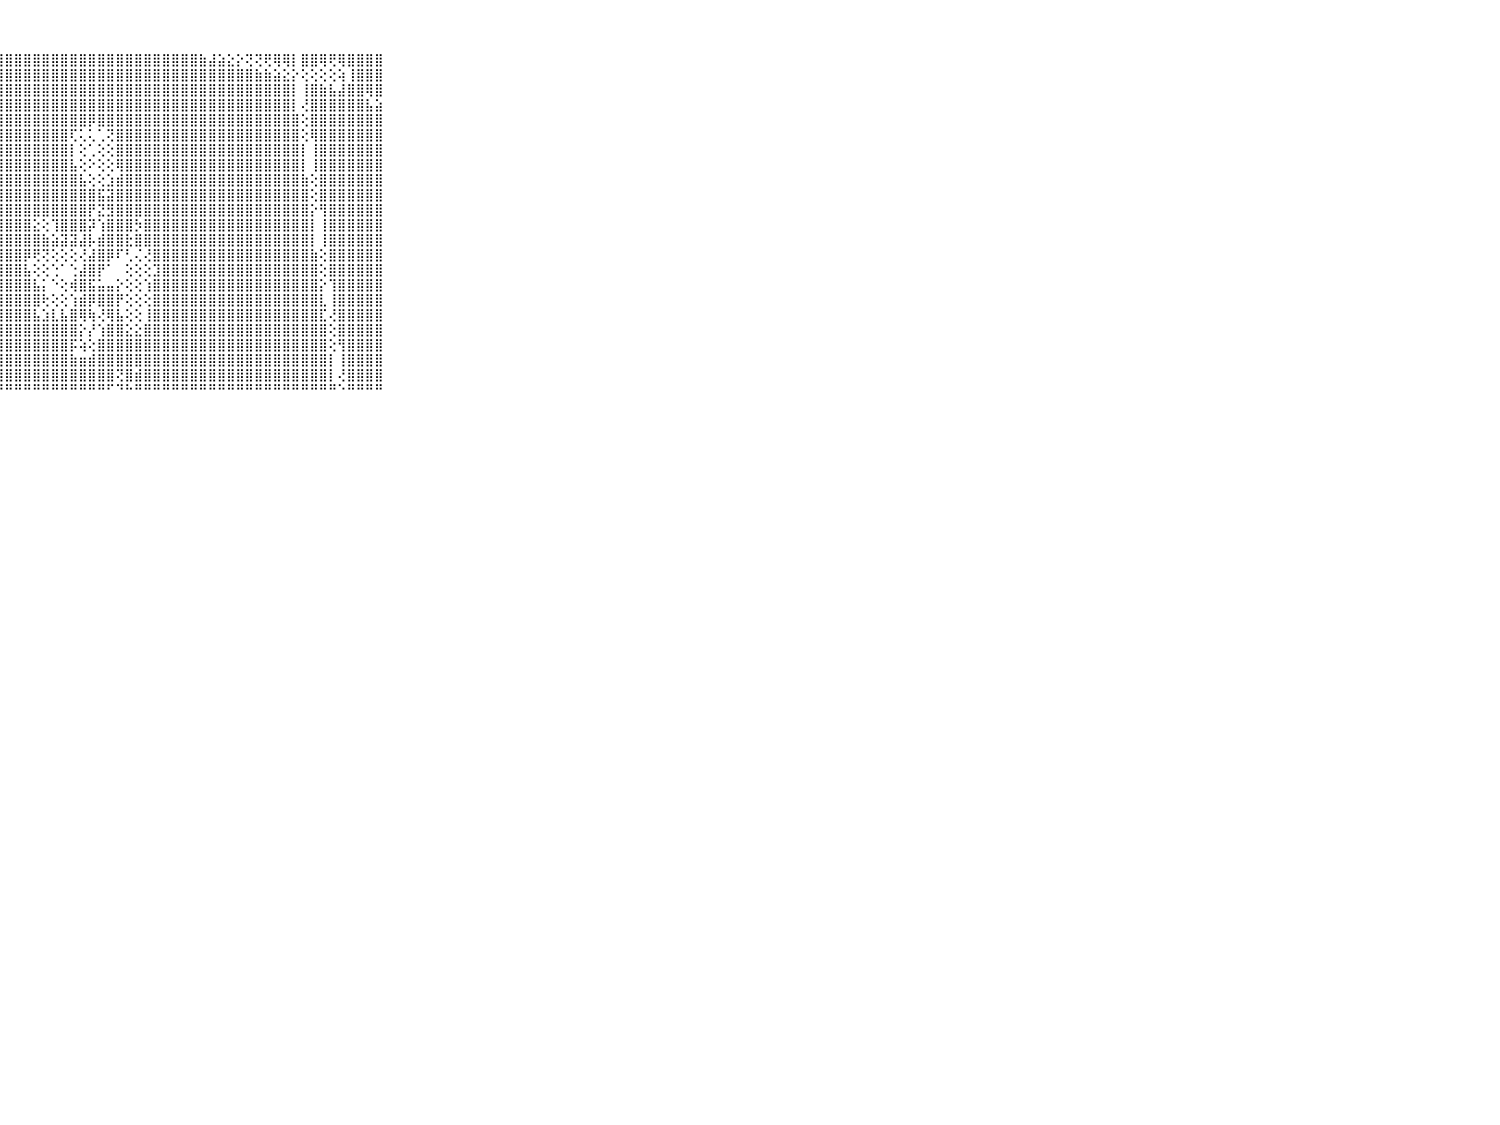

⠀⠀⠀⠀⠀⠀⠀⠀⠀⠀⠀⣿⣿⣿⣿⣿⣿⣿⣿⣿⣿⣿⣿⣿⣿⣿⣿⣿⣿⣿⣿⣿⣿⣿⣿⣿⣿⣿⣿⣿⣿⣿⣿⣿⣿⣿⣿⣿⣿⣷⣼⣵⣕⡕⢝⢝⢟⢿⢿⡇⣿⣿⢿⢟⢿⣿⣿⣿⣿⠀⠀⠀⠀⠀⠀⠀⠀⠀⠀⠀⠀
⠀⠀⠀⠀⠀⠀⠀⠀⠀⠀⠀⣿⣿⣿⣿⣿⣿⣿⣿⣿⣿⣿⣿⣿⣿⣿⣿⣿⣿⣿⣿⣿⣿⣿⣿⣿⣿⣿⣿⣿⣿⣿⣿⣿⣿⣿⣿⣿⣿⣿⣿⣿⣿⣿⣿⣷⣷⣵⣕⡕⢕⢕⢕⢕⢵⢸⣿⣿⣿⠀⠀⠀⠀⠀⠀⠀⠀⠀⠀⠀⠀
⠀⠀⠀⠀⠀⠀⠀⠀⠀⠀⠀⣿⣿⣿⣿⣿⣿⣿⣿⣿⣿⣿⣿⣿⣿⣿⣿⣿⣿⣿⣿⣿⣿⣿⣿⣿⣿⣿⣿⣿⣿⣿⣿⣿⣿⣿⣿⣿⣿⣿⣿⣿⣿⣿⣿⣿⣿⣿⣿⡇⢸⣿⣷⣧⣼⣿⣿⢿⣿⠀⠀⠀⠀⠀⠀⠀⠀⠀⠀⠀⠀
⠀⠀⠀⠀⠀⠀⠀⠀⠀⠀⠀⣿⣿⣿⣿⣿⣿⣿⣿⣿⣿⣿⣿⣿⣿⣿⣿⣿⣿⣿⣿⣿⣿⣿⣿⣿⣿⣿⣿⣿⣿⣿⣿⣿⣿⣿⣿⣿⣿⣿⣿⣿⣿⣿⣿⣿⣿⣿⣿⡇⢜⣿⣿⣿⣿⣿⣿⣧⣵⠀⠀⠀⠀⠀⠀⠀⠀⠀⠀⠀⠀
⠀⠀⠀⠀⠀⠀⠀⠀⠀⠀⠀⣿⣿⣿⣿⣿⣿⣿⣿⣿⣿⣿⣿⣿⣿⣿⣿⣿⣿⣿⣿⣿⣿⣿⣿⣿⣿⡿⣿⣿⣿⣿⣿⣿⣿⣿⣿⣿⣿⣿⣿⣿⣿⣿⣿⣿⣿⣿⣿⣿⢕⣿⣿⣿⣿⣿⣿⣿⣿⠀⠀⠀⠀⠀⠀⠀⠀⠀⠀⠀⠀
⠀⠀⠀⠀⠀⠀⠀⠀⠀⠀⠀⣿⣿⣿⣿⣿⣿⣿⣿⣿⣿⣿⣿⣿⣿⣿⣿⣿⣿⣿⣿⣿⣿⣿⣿⢏⢅⢅⢁⢝⣿⣿⣿⣿⣿⣿⣿⣿⣿⣿⣿⣿⣿⣿⣿⣿⣿⣿⣿⣿⢕⢿⣿⣿⣿⣿⣿⣿⣿⠀⠀⠀⠀⠀⠀⠀⠀⠀⠀⠀⠀
⠀⠀⠀⠀⠀⠀⠀⠀⠀⠀⠀⣿⣿⣿⣿⣿⣿⣿⣿⣿⣿⣿⣿⣿⣿⣿⣿⣿⣿⣿⣿⣿⣿⣿⣿⡇⢕⢁⢕⢕⣿⣿⣿⣿⣿⣿⣿⣿⣿⣿⣿⣿⣿⣿⣿⣿⣿⣿⣿⣿⡇⢸⣿⣿⣿⣿⣿⣿⣿⠀⠀⠀⠀⠀⠀⠀⠀⠀⠀⠀⠀
⠀⠀⠀⠀⠀⠀⠀⠀⠀⠀⠀⣿⣿⣿⣿⣿⣿⣿⣿⣿⣿⣿⣿⣿⣿⣿⣿⣿⣿⣿⣿⣿⣿⣿⣿⣧⢕⠕⢕⢕⢿⣿⣿⣿⣿⣿⣿⣿⣿⣿⣿⣿⣿⣿⣿⣿⣿⣿⣿⣿⡇⢸⣿⣿⣿⣿⣿⣿⣿⠀⠀⠀⠀⠀⠀⠀⠀⠀⠀⠀⠀
⠀⠀⠀⠀⠀⠀⠀⠀⠀⠀⠀⣿⣿⣿⣿⣿⣿⣿⣿⣿⣿⣿⣿⣿⣿⣿⣿⣿⣿⣿⣿⣿⣿⣿⣿⣿⣧⢕⢕⣱⣾⣿⣿⣿⣿⣿⣿⣿⣿⣿⣿⣿⣿⣿⣿⣿⣿⣿⣿⣿⣷⢕⣿⣿⣿⣿⣿⣿⣿⠀⠀⠀⠀⠀⠀⠀⠀⠀⠀⠀⠀
⠀⠀⠀⠀⠀⠀⠀⠀⠀⠀⠀⣿⣿⣿⣿⣿⣿⣿⣿⣿⣿⣿⣿⣿⣿⣿⣿⣿⣿⣿⣿⣿⣿⣿⣿⣿⣿⣿⣯⣽⣿⣿⣿⣿⣿⣿⣿⣿⣿⣿⣿⣿⣿⣿⣿⣿⣿⣿⣿⣿⣿⢕⣿⣿⣿⣿⣿⣿⣿⠀⠀⠀⠀⠀⠀⠀⠀⠀⠀⠀⠀
⠀⠀⠀⠀⠀⠀⠀⠀⠀⠀⠀⣿⣿⣿⣿⣿⣿⣿⣿⣿⣿⣿⣿⣿⣿⣿⣿⣿⣿⣿⣿⣿⣿⣿⣿⣿⣿⡟⣝⣻⣿⣿⣿⣿⣿⣿⣿⣿⣿⣿⣿⣿⣿⣿⣿⣿⣿⣿⣿⣿⣿⡕⢻⣿⣿⣿⣿⣿⣿⠀⠀⠀⠀⠀⠀⠀⠀⠀⠀⠀⠀
⠀⠀⠀⠀⠀⠀⠀⠀⠀⠀⠀⣿⣿⣿⣿⣿⣿⣿⣿⣿⣿⣿⣿⣿⣿⣿⣿⣿⣿⣿⣿⣕⢕⢹⣿⣿⣿⡽⢱⣿⣿⣿⡳⣿⣿⣿⣿⣿⣿⣿⣿⣿⣿⣿⣿⣿⣿⣿⣿⣿⣿⡇⢸⣿⣿⣿⣿⣿⣿⠀⠀⠀⠀⠀⠀⠀⠀⠀⠀⠀⠀
⠀⠀⠀⠀⠀⠀⠀⠀⠀⠀⠀⣿⣿⣿⣿⣿⣿⣿⣿⣿⣿⣿⣿⣿⣿⣿⣿⣿⣿⣿⣿⣿⣷⣵⣽⣽⣼⡧⣾⣿⣿⣗⣿⣿⣿⣿⣿⣿⣿⣿⣿⣿⣿⣿⣿⣿⣿⣿⣿⣿⣿⡇⢸⣿⣿⣿⣿⣿⣿⠀⠀⠀⠀⠀⠀⠀⠀⠀⠀⠀⠀
⠀⠀⠀⠀⠀⠀⠀⠀⠀⠀⠀⣿⣿⣿⣿⣿⣿⣿⣿⣿⣿⣿⣿⣿⣿⣿⣿⣿⣿⣿⡿⢟⢝⢕⢕⢕⢜⣼⣿⡿⠏⢃⢌⢜⣿⣿⣿⣿⣿⣿⣿⣿⣿⣿⣿⣿⣿⣿⣿⣿⣿⣷⢕⣿⣿⣿⣿⣿⣿⠀⠀⠀⠀⠀⠀⠀⠀⠀⠀⠀⠀
⠀⠀⠀⠀⠀⠀⠀⠀⠀⠀⠀⣿⣿⣿⣿⣿⣿⣿⣿⣿⣿⣿⣿⣿⣿⣿⣿⣿⣿⣿⣧⢕⢕⢑⠁⢑⣼⣿⡟⠁⠀⢕⢕⢕⣹⣿⣿⣿⣿⣿⣿⣿⣿⣿⣿⣿⣿⣿⣿⣿⣿⣿⢕⣿⣿⣿⣿⣿⣿⠀⠀⠀⠀⠀⠀⠀⠀⠀⠀⠀⠀
⠀⠀⠀⠀⠀⠀⠀⠀⠀⠀⠀⣿⣿⣿⣿⣿⣿⣿⣿⣿⣿⣿⣿⣿⣿⣿⣿⣿⣿⣿⣿⣧⡅⠑⢕⢾⣿⣯⣥⣤⡕⢕⢕⢱⣿⣿⣿⣿⣿⣿⣿⣿⣿⣿⣿⣿⣿⣿⣿⣿⣿⣿⡕⢹⣿⣿⣿⣿⣿⠀⠀⠀⠀⠀⠀⠀⠀⠀⠀⠀⠀
⠀⠀⠀⠀⠀⠀⠀⠀⠀⠀⠀⣿⣿⣿⣿⣿⣿⣿⣿⣿⣿⣿⣿⣿⣿⣿⣿⣿⣿⣿⣿⣿⢗⢕⢕⢱⣾⡿⣿⣿⡟⢕⢕⢕⣿⣿⣿⣿⣿⣿⣿⣿⣿⣿⣿⣿⣿⣿⣿⣿⣿⣿⣇⢸⣿⣿⣿⣿⣿⠀⠀⠀⠀⠀⠀⠀⠀⠀⠀⠀⠀
⠀⠀⠀⠀⠀⠀⠀⠀⠀⠀⠀⣿⣿⣿⣿⣿⣿⣿⣿⣿⣿⣿⣿⣿⣿⣿⣿⣿⣿⣿⣿⣧⣱⣇⣧⣿⢿⢷⢜⢿⣧⢕⢕⢸⣿⣿⣿⣿⣿⣿⣿⣿⣿⣿⣿⣿⣿⣿⣿⣿⣿⣿⣏⢜⣿⣿⣿⣿⣿⠀⠀⠀⠀⠀⠀⠀⠀⠀⠀⠀⠀
⠀⠀⠀⠀⠀⠀⠀⠀⠀⠀⠀⣿⣿⣿⣿⣿⣿⣿⣿⣿⣿⣿⣿⣿⣿⣿⣿⣿⣿⣿⣿⣿⣿⣿⣿⣿⡕⡜⢱⣿⣿⣕⣕⣿⣿⣿⣿⣿⣿⣿⣿⣿⣿⣿⣿⣿⣿⣿⣿⣿⣿⣿⣿⢕⣿⣿⣿⣿⣿⠀⠀⠀⠀⠀⠀⠀⠀⠀⠀⠀⠀
⠀⠀⠀⠀⠀⠀⠀⠀⠀⠀⠀⣿⣿⣿⣿⣿⣿⣿⣿⣿⣿⣿⣿⣿⣿⣿⣿⣿⣿⣿⣿⣿⣿⣿⣿⡯⢵⢕⣿⣿⣿⣿⣿⣿⣿⣿⣿⣿⣿⣿⣿⣿⣿⣿⣿⣿⣿⣿⣿⣿⣿⣿⣿⢕⢻⣿⣿⣿⣿⠀⠀⠀⠀⠀⠀⠀⠀⠀⠀⠀⠀
⠀⠀⠀⠀⠀⠀⠀⠀⠀⠀⠀⣿⣿⣿⣿⣿⣿⣿⣿⣿⣿⣿⣿⣿⣿⣿⣿⣿⣿⣿⣿⣿⣿⣿⣿⣷⣶⣾⣿⣿⣿⣿⣿⣿⣿⣿⣿⣿⣿⣿⣿⣿⣿⣿⣿⣿⣿⣿⣿⣿⣿⣿⣿⡇⢸⣿⣿⣿⣿⠀⠀⠀⠀⠀⠀⠀⠀⠀⠀⠀⠀
⠀⠀⠀⠀⠀⠀⠀⠀⠀⠀⠀⣿⣿⣿⣿⣿⣿⣿⣿⣿⣿⣿⣿⣿⣿⣿⣿⣿⣿⣿⣿⣿⣿⣿⣿⣿⣿⣿⣿⣿⢝⣿⣾⣿⣿⣿⣿⣿⣿⣿⣿⣿⣿⣿⣿⣿⣿⣿⣿⣿⣿⣿⣿⡇⢜⣿⣿⣿⣿⠀⠀⠀⠀⠀⠀⠀⠀⠀⠀⠀⠀
⠀⠀⠀⠀⠀⠀⠀⠀⠀⠀⠀⠛⠛⠛⠛⠛⠛⠛⠛⠛⠛⠛⠛⠛⠛⠛⠛⠛⠛⠛⠛⠛⠛⠛⠛⠛⠛⠛⠛⠋⠙⠓⠛⠛⠛⠛⠛⠛⠛⠛⠛⠛⠛⠛⠛⠛⠛⠛⠛⠛⠛⠛⠛⠛⠑⠛⠛⠛⠛⠀⠀⠀⠀⠀⠀⠀⠀⠀⠀⠀⠀